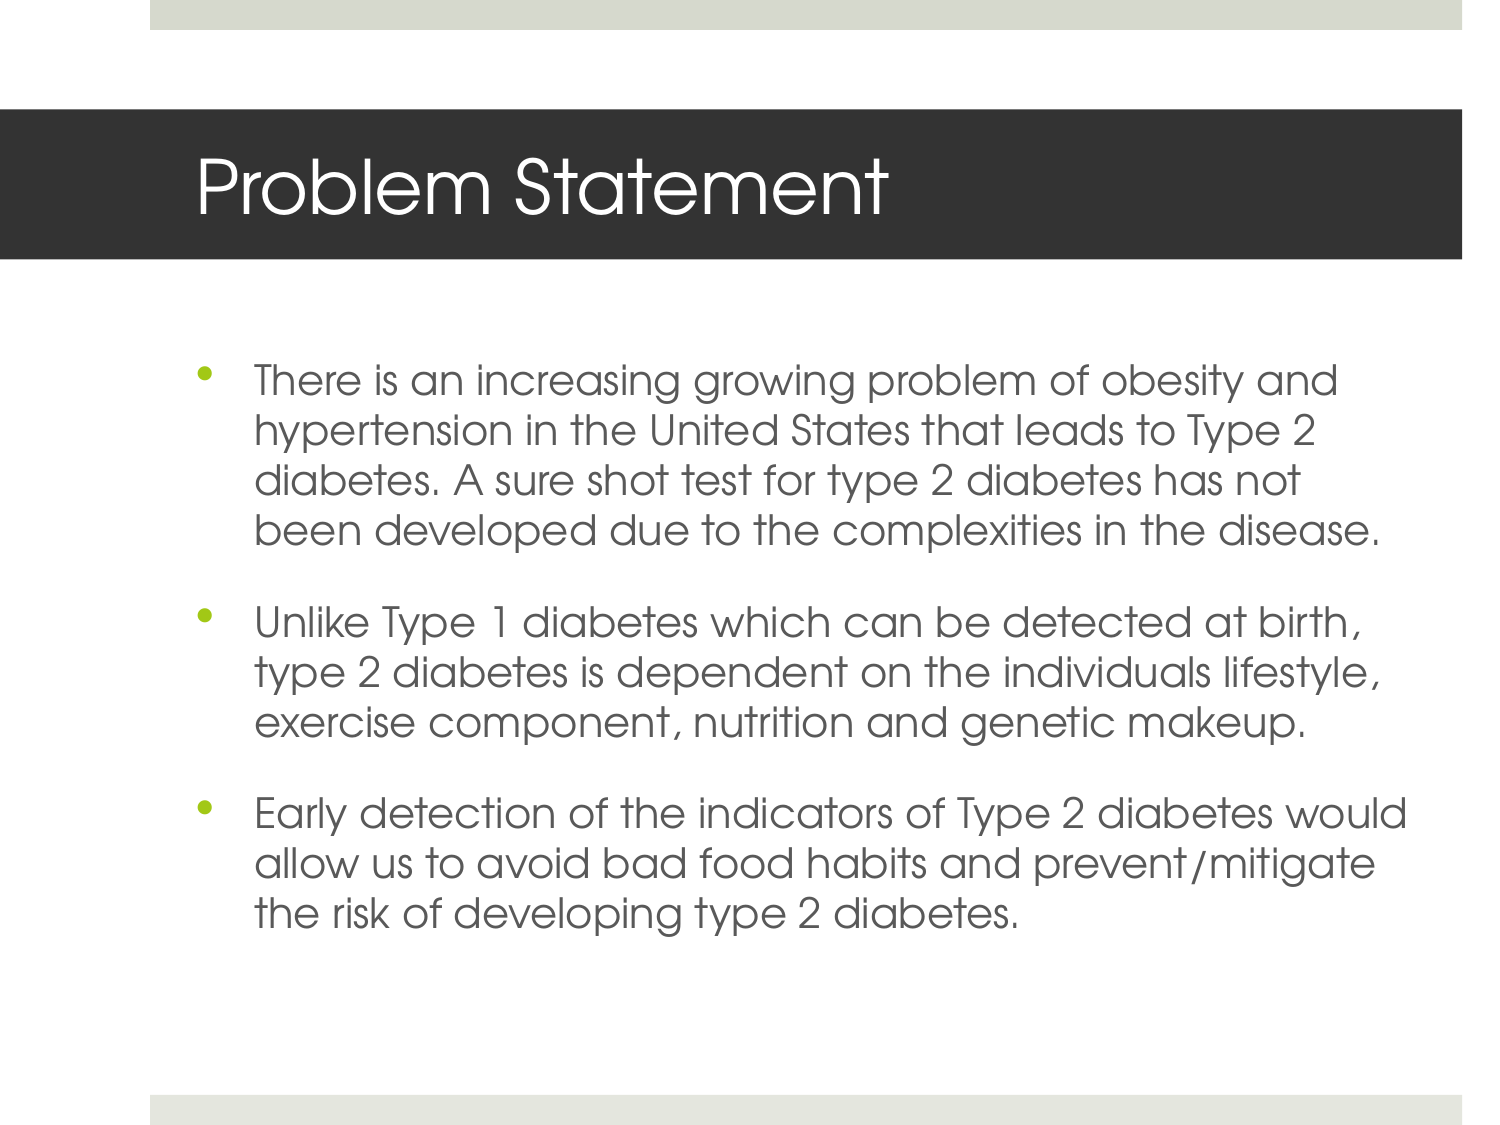

# Problem Statement
There is an increasing growing problem of obesity and hypertension in the United States that leads to Type 2 diabetes. A sure shot test for type 2 diabetes has not been developed due to the complexities in the disease.
Unlike Type 1 diabetes which can be detected at birth, type 2 diabetes is dependent on the individuals lifestyle, exercise component, nutrition and genetic makeup.
Early detection of the indicators of Type 2 diabetes would allow us to avoid bad food habits and prevent/mitigate the risk of developing type 2 diabetes.